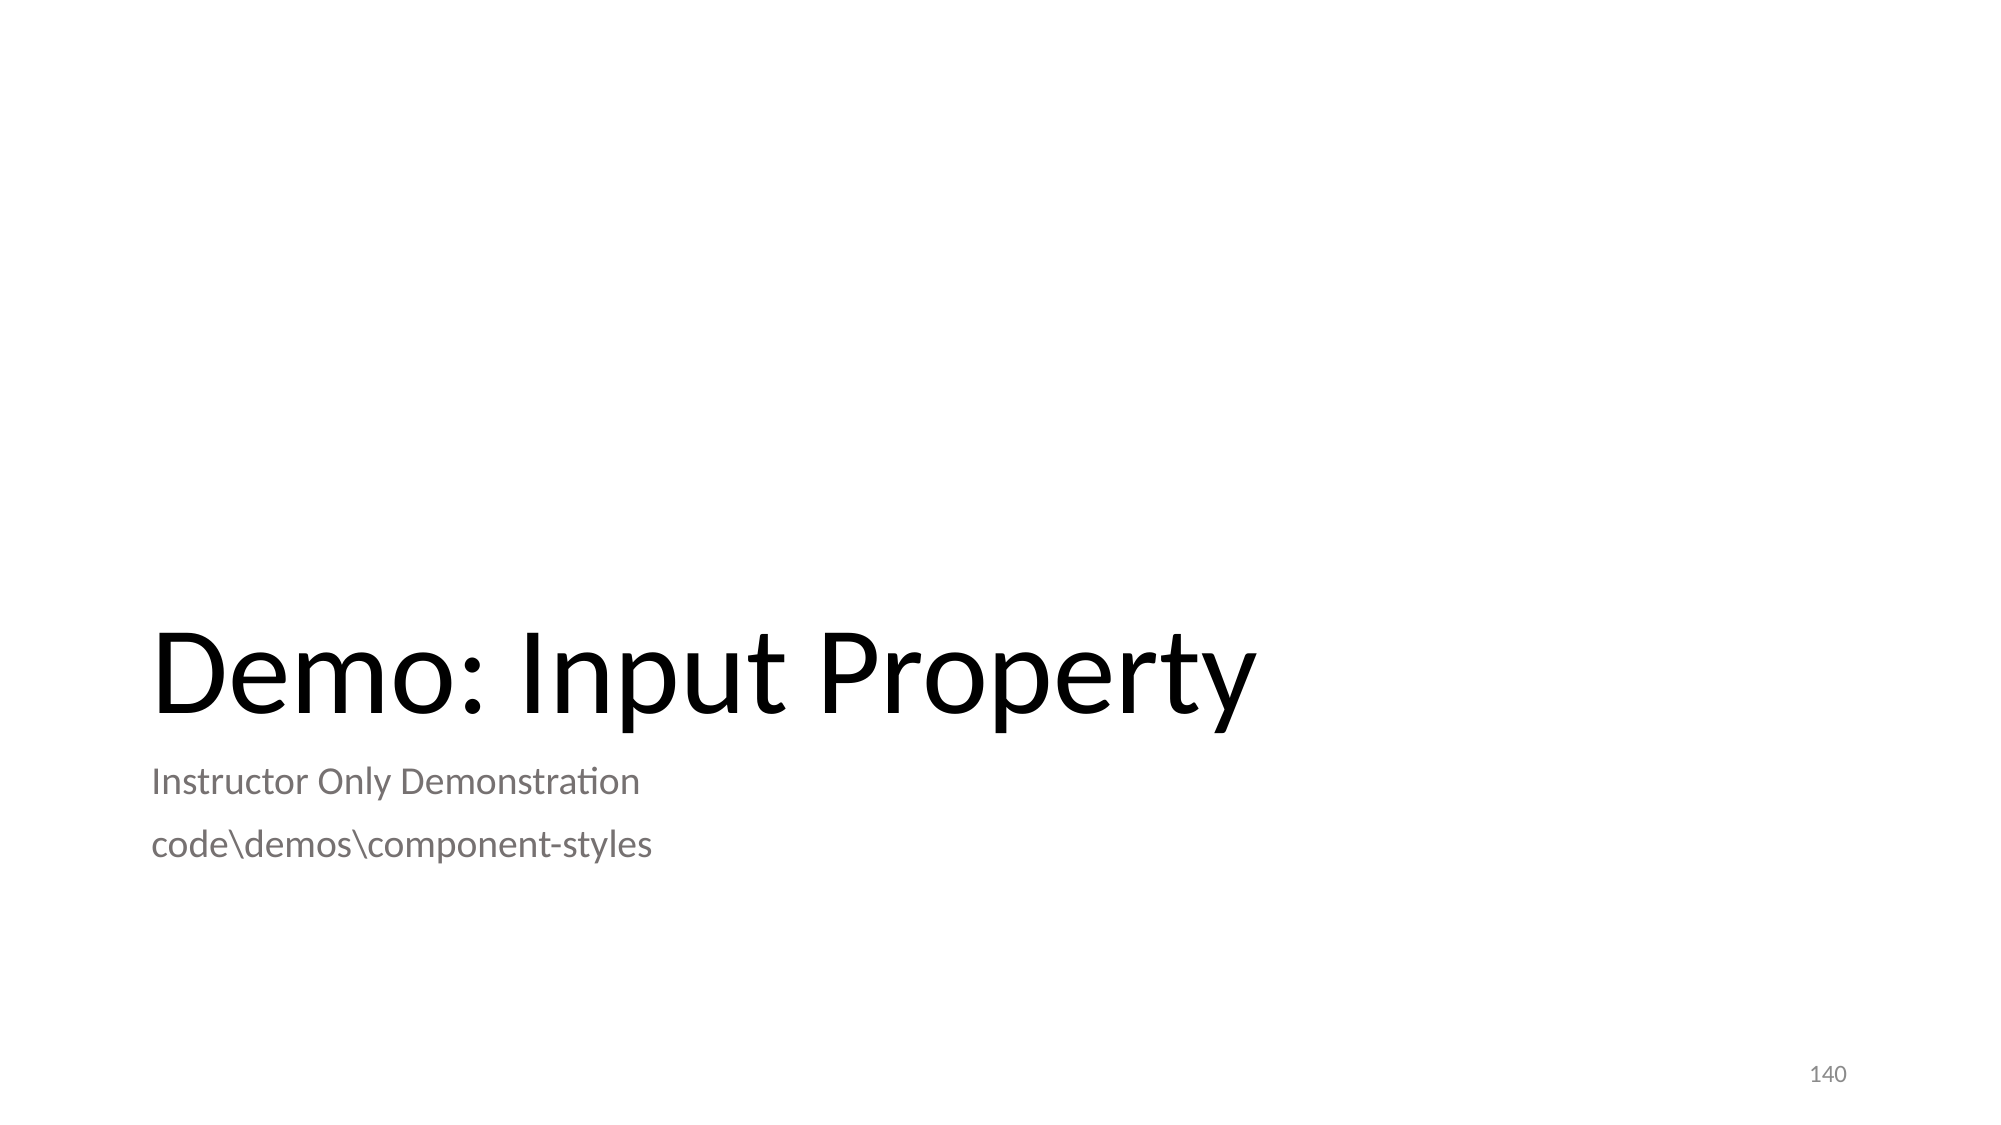

# Demo: Input Property
Instructor Only Demonstration
code\demos\component-styles

140